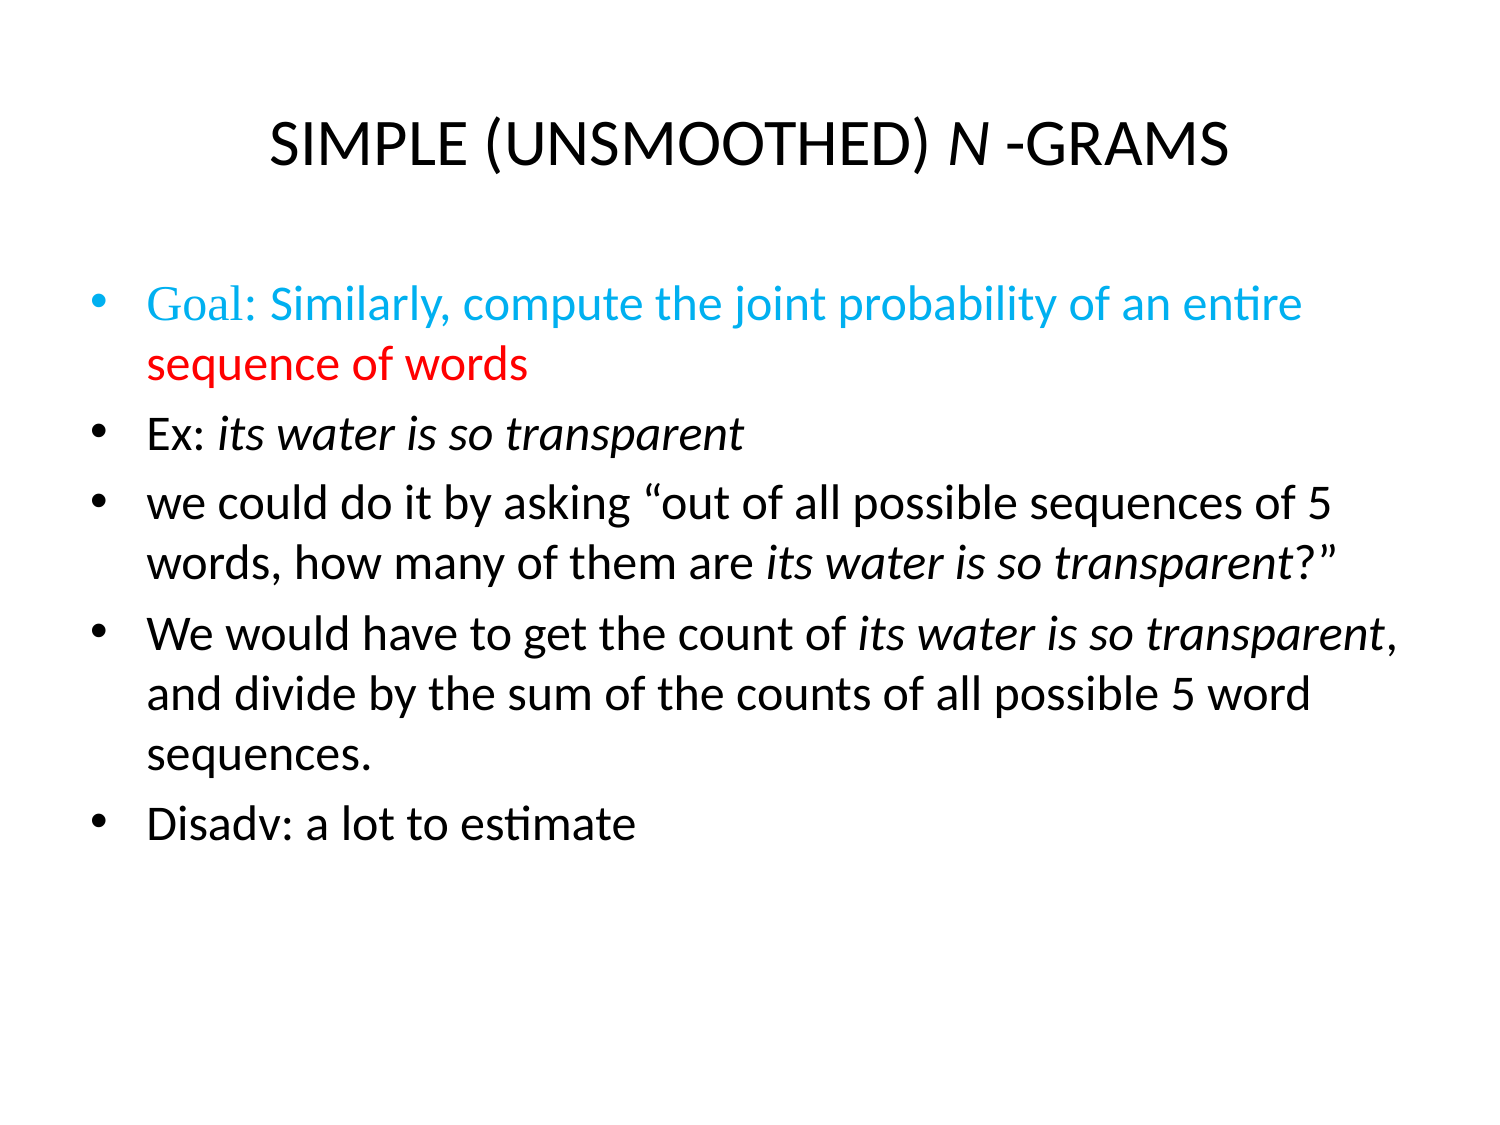

# SIMPLE (UNSMOOTHED) N -GRAMS
Goal: Similarly, compute the joint probability of an entire sequence of words
Ex: its water is so transparent
we could do it by asking “out of all possible sequences of 5 words, how many of them are its water is so transparent?”
We would have to get the count of its water is so transparent, and divide by the sum of the counts of all possible 5 word sequences.
Disadv: a lot to estimate